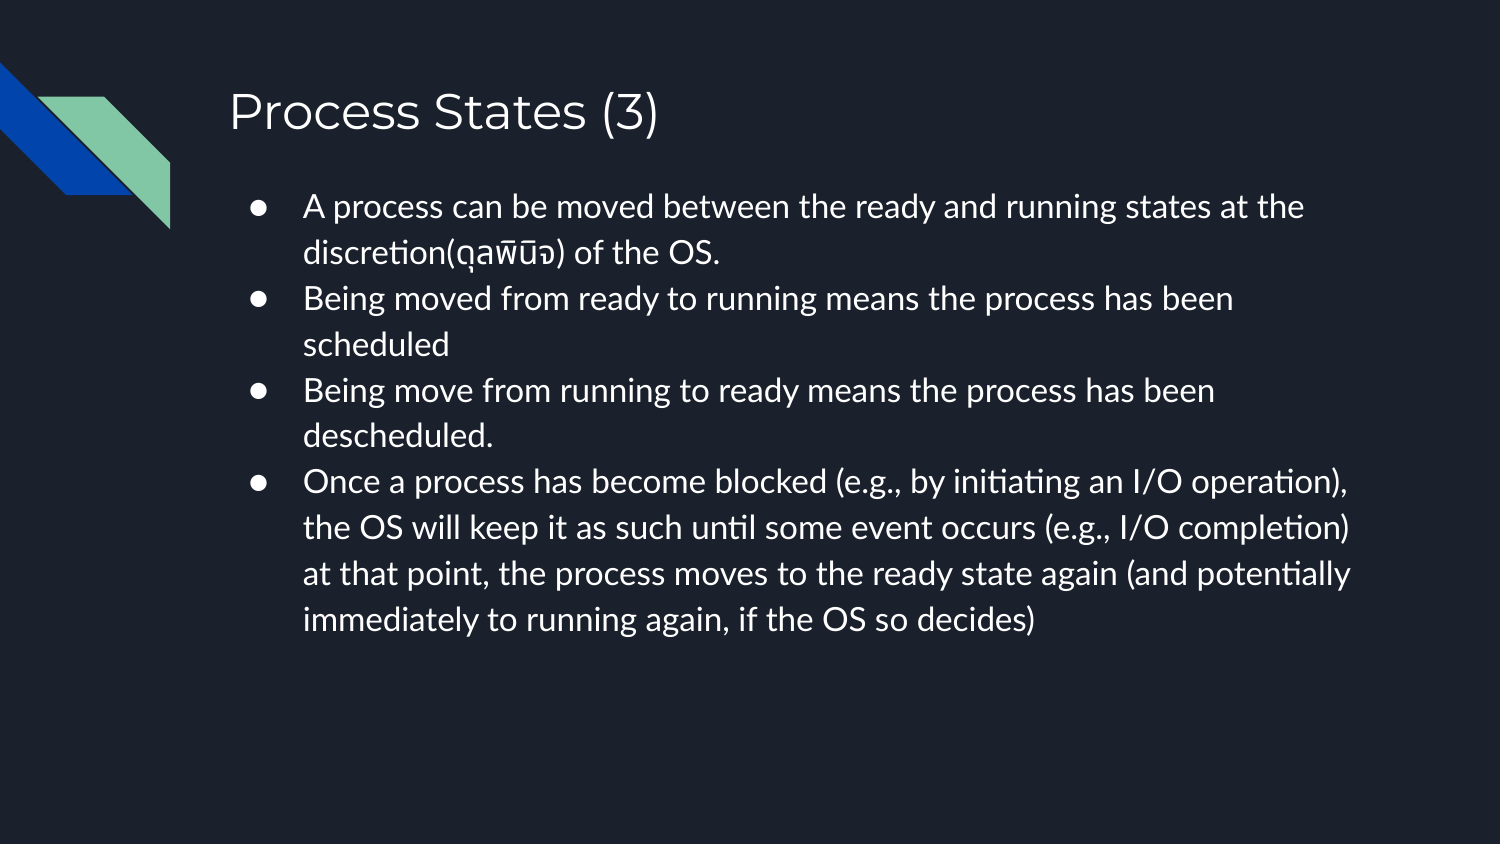

# Process States (3)
A process can be moved between the ready and running states at the discretion(ดุลพินิจ) of the OS.
Being moved from ready to running means the process has been scheduled
Being move from running to ready means the process has been descheduled.
Once a process has become blocked (e.g., by initiating an I/O operation), the OS will keep it as such until some event occurs (e.g., I/O completion) at that point, the process moves to the ready state again (and potentially immediately to running again, if the OS so decides)